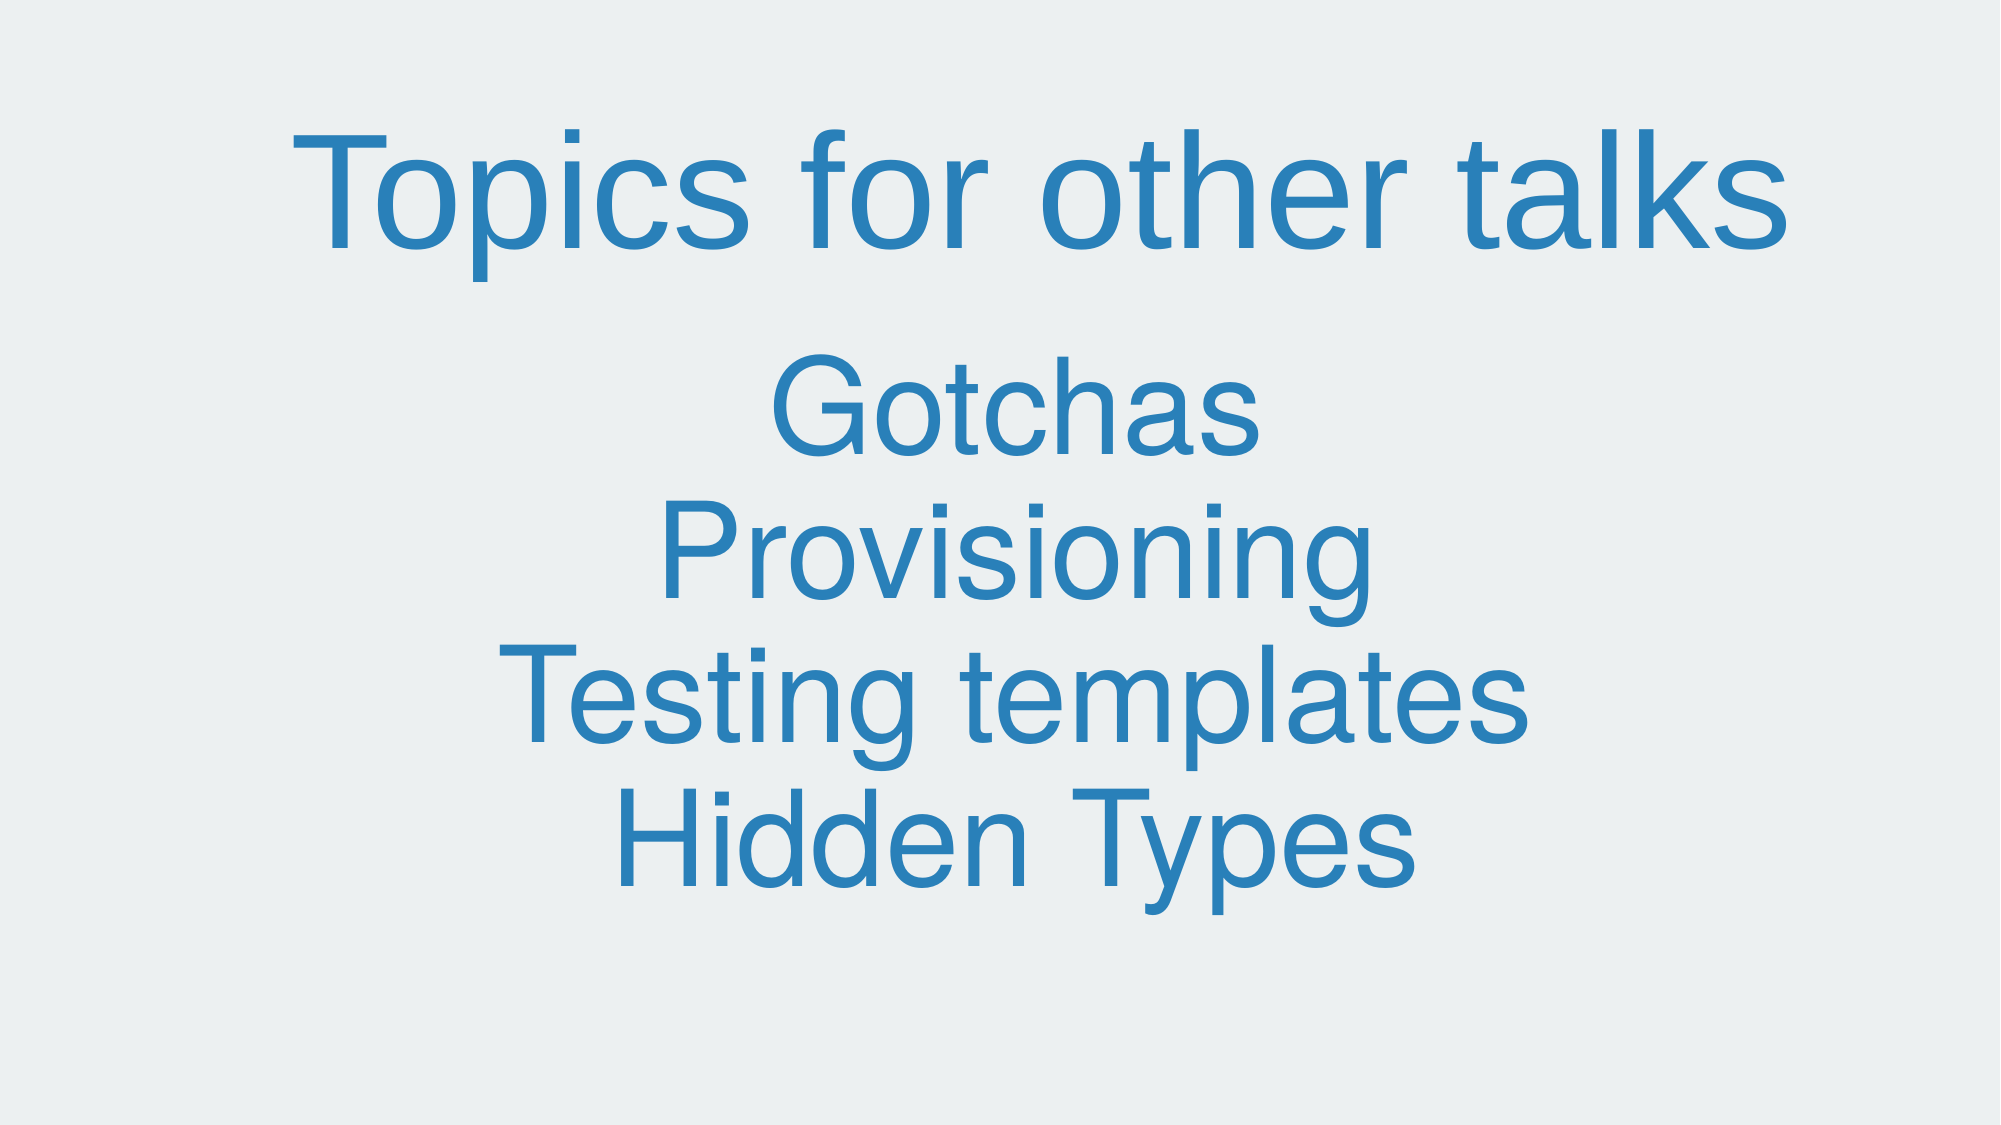

# Topics for other talks
Gotchas
Provisioning
Testing templates
Hidden Types